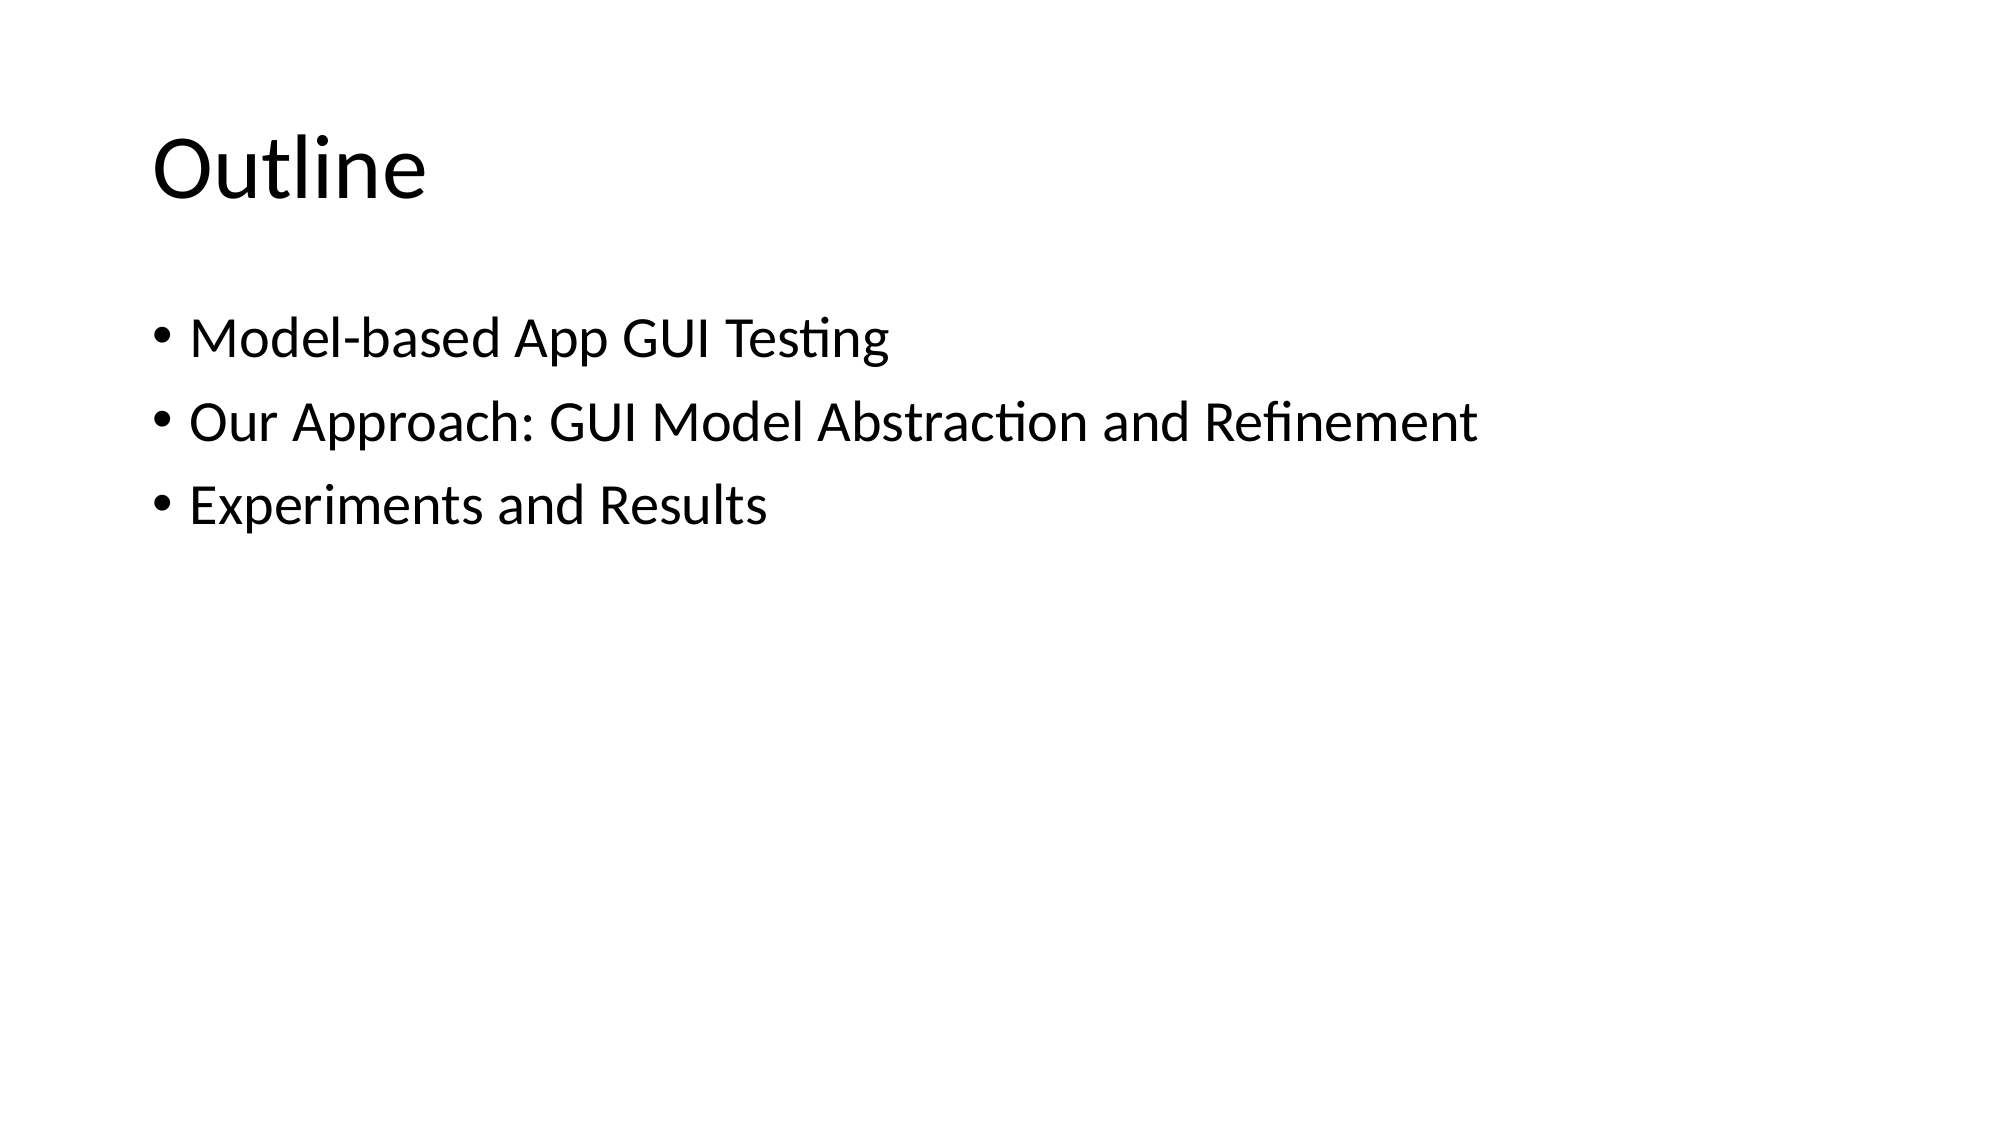

# Outline
Model-based App GUI Testing
Our Approach: GUI Model Abstraction and Refinement
Experiments and Results